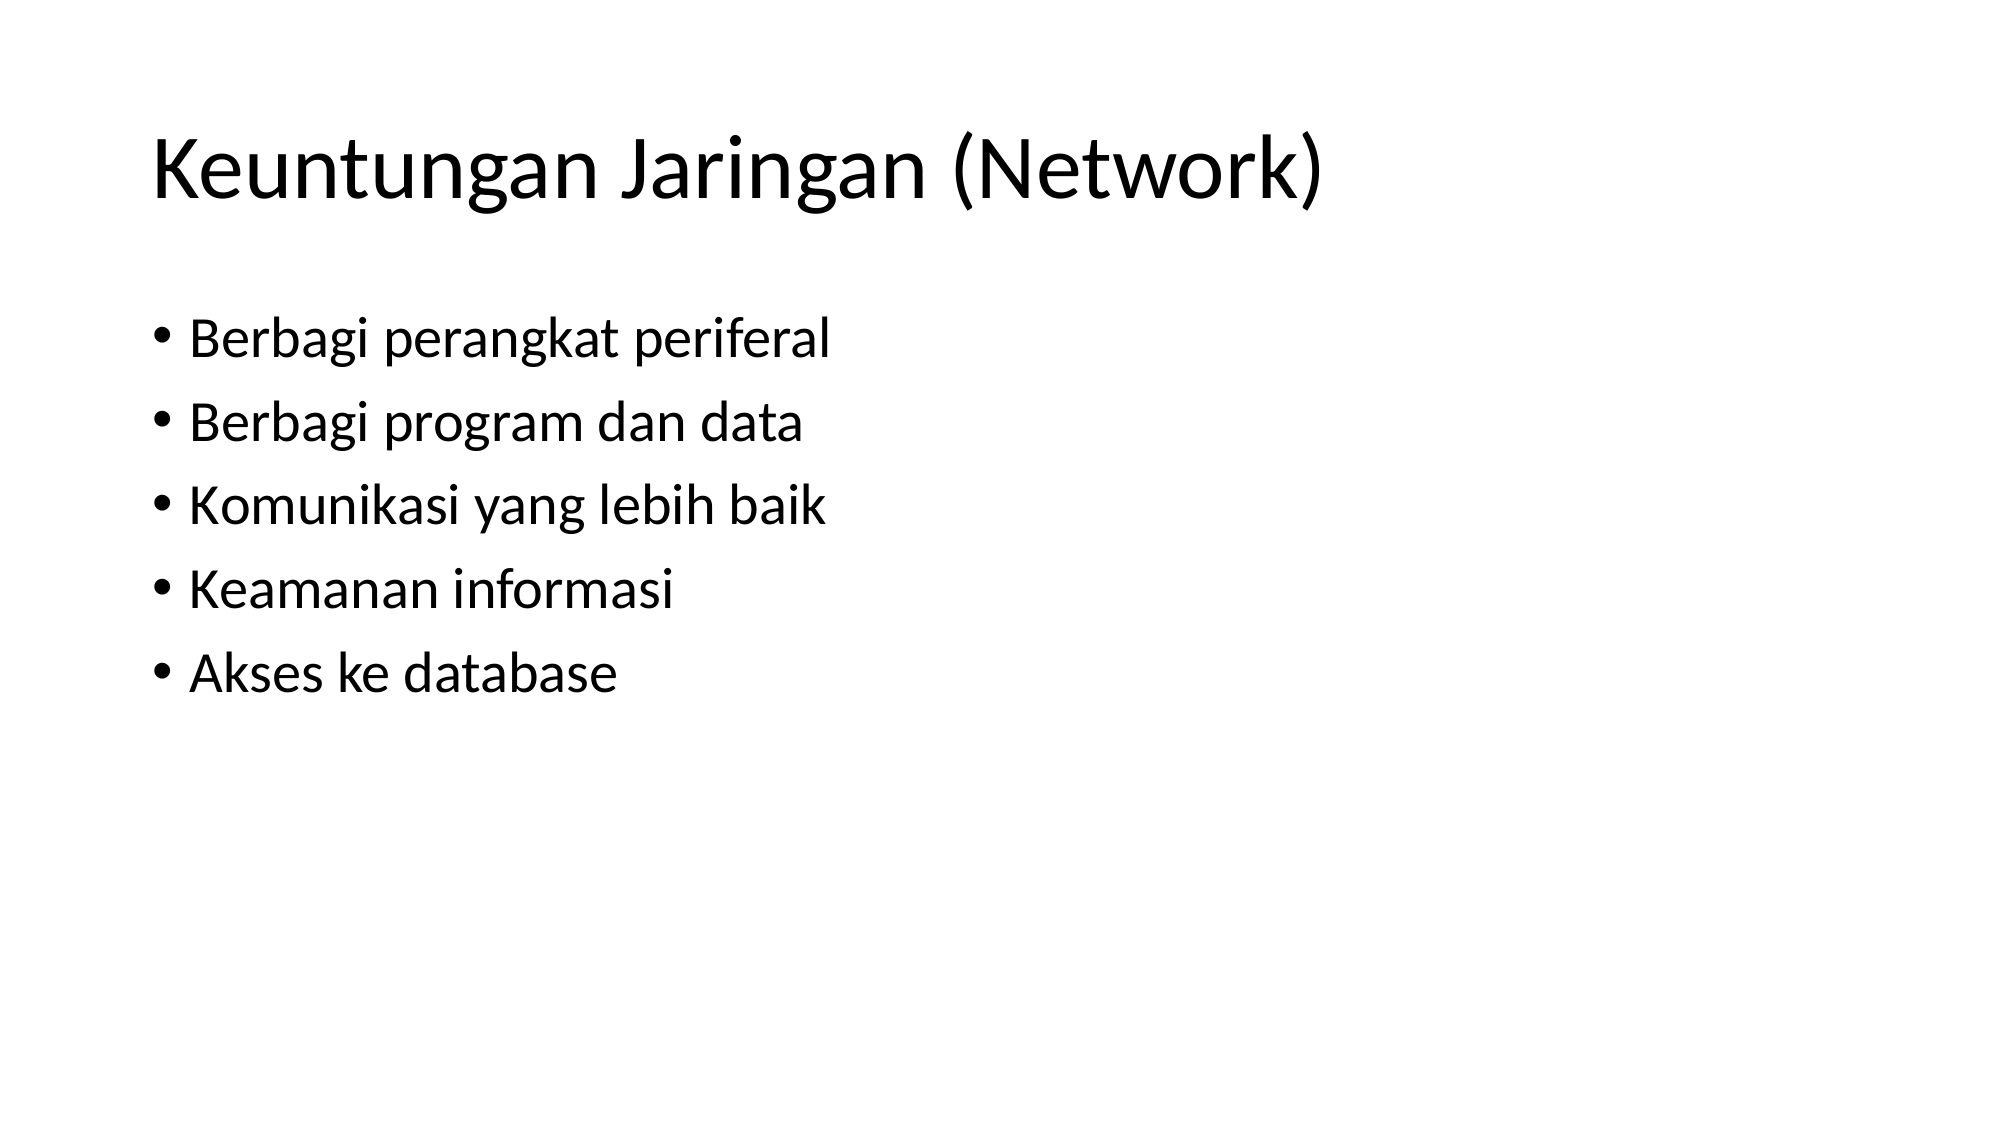

# Keuntungan Jaringan (Network)
Berbagi perangkat periferal
Berbagi program dan data
Komunikasi yang lebih baik
Keamanan informasi
Akses ke database